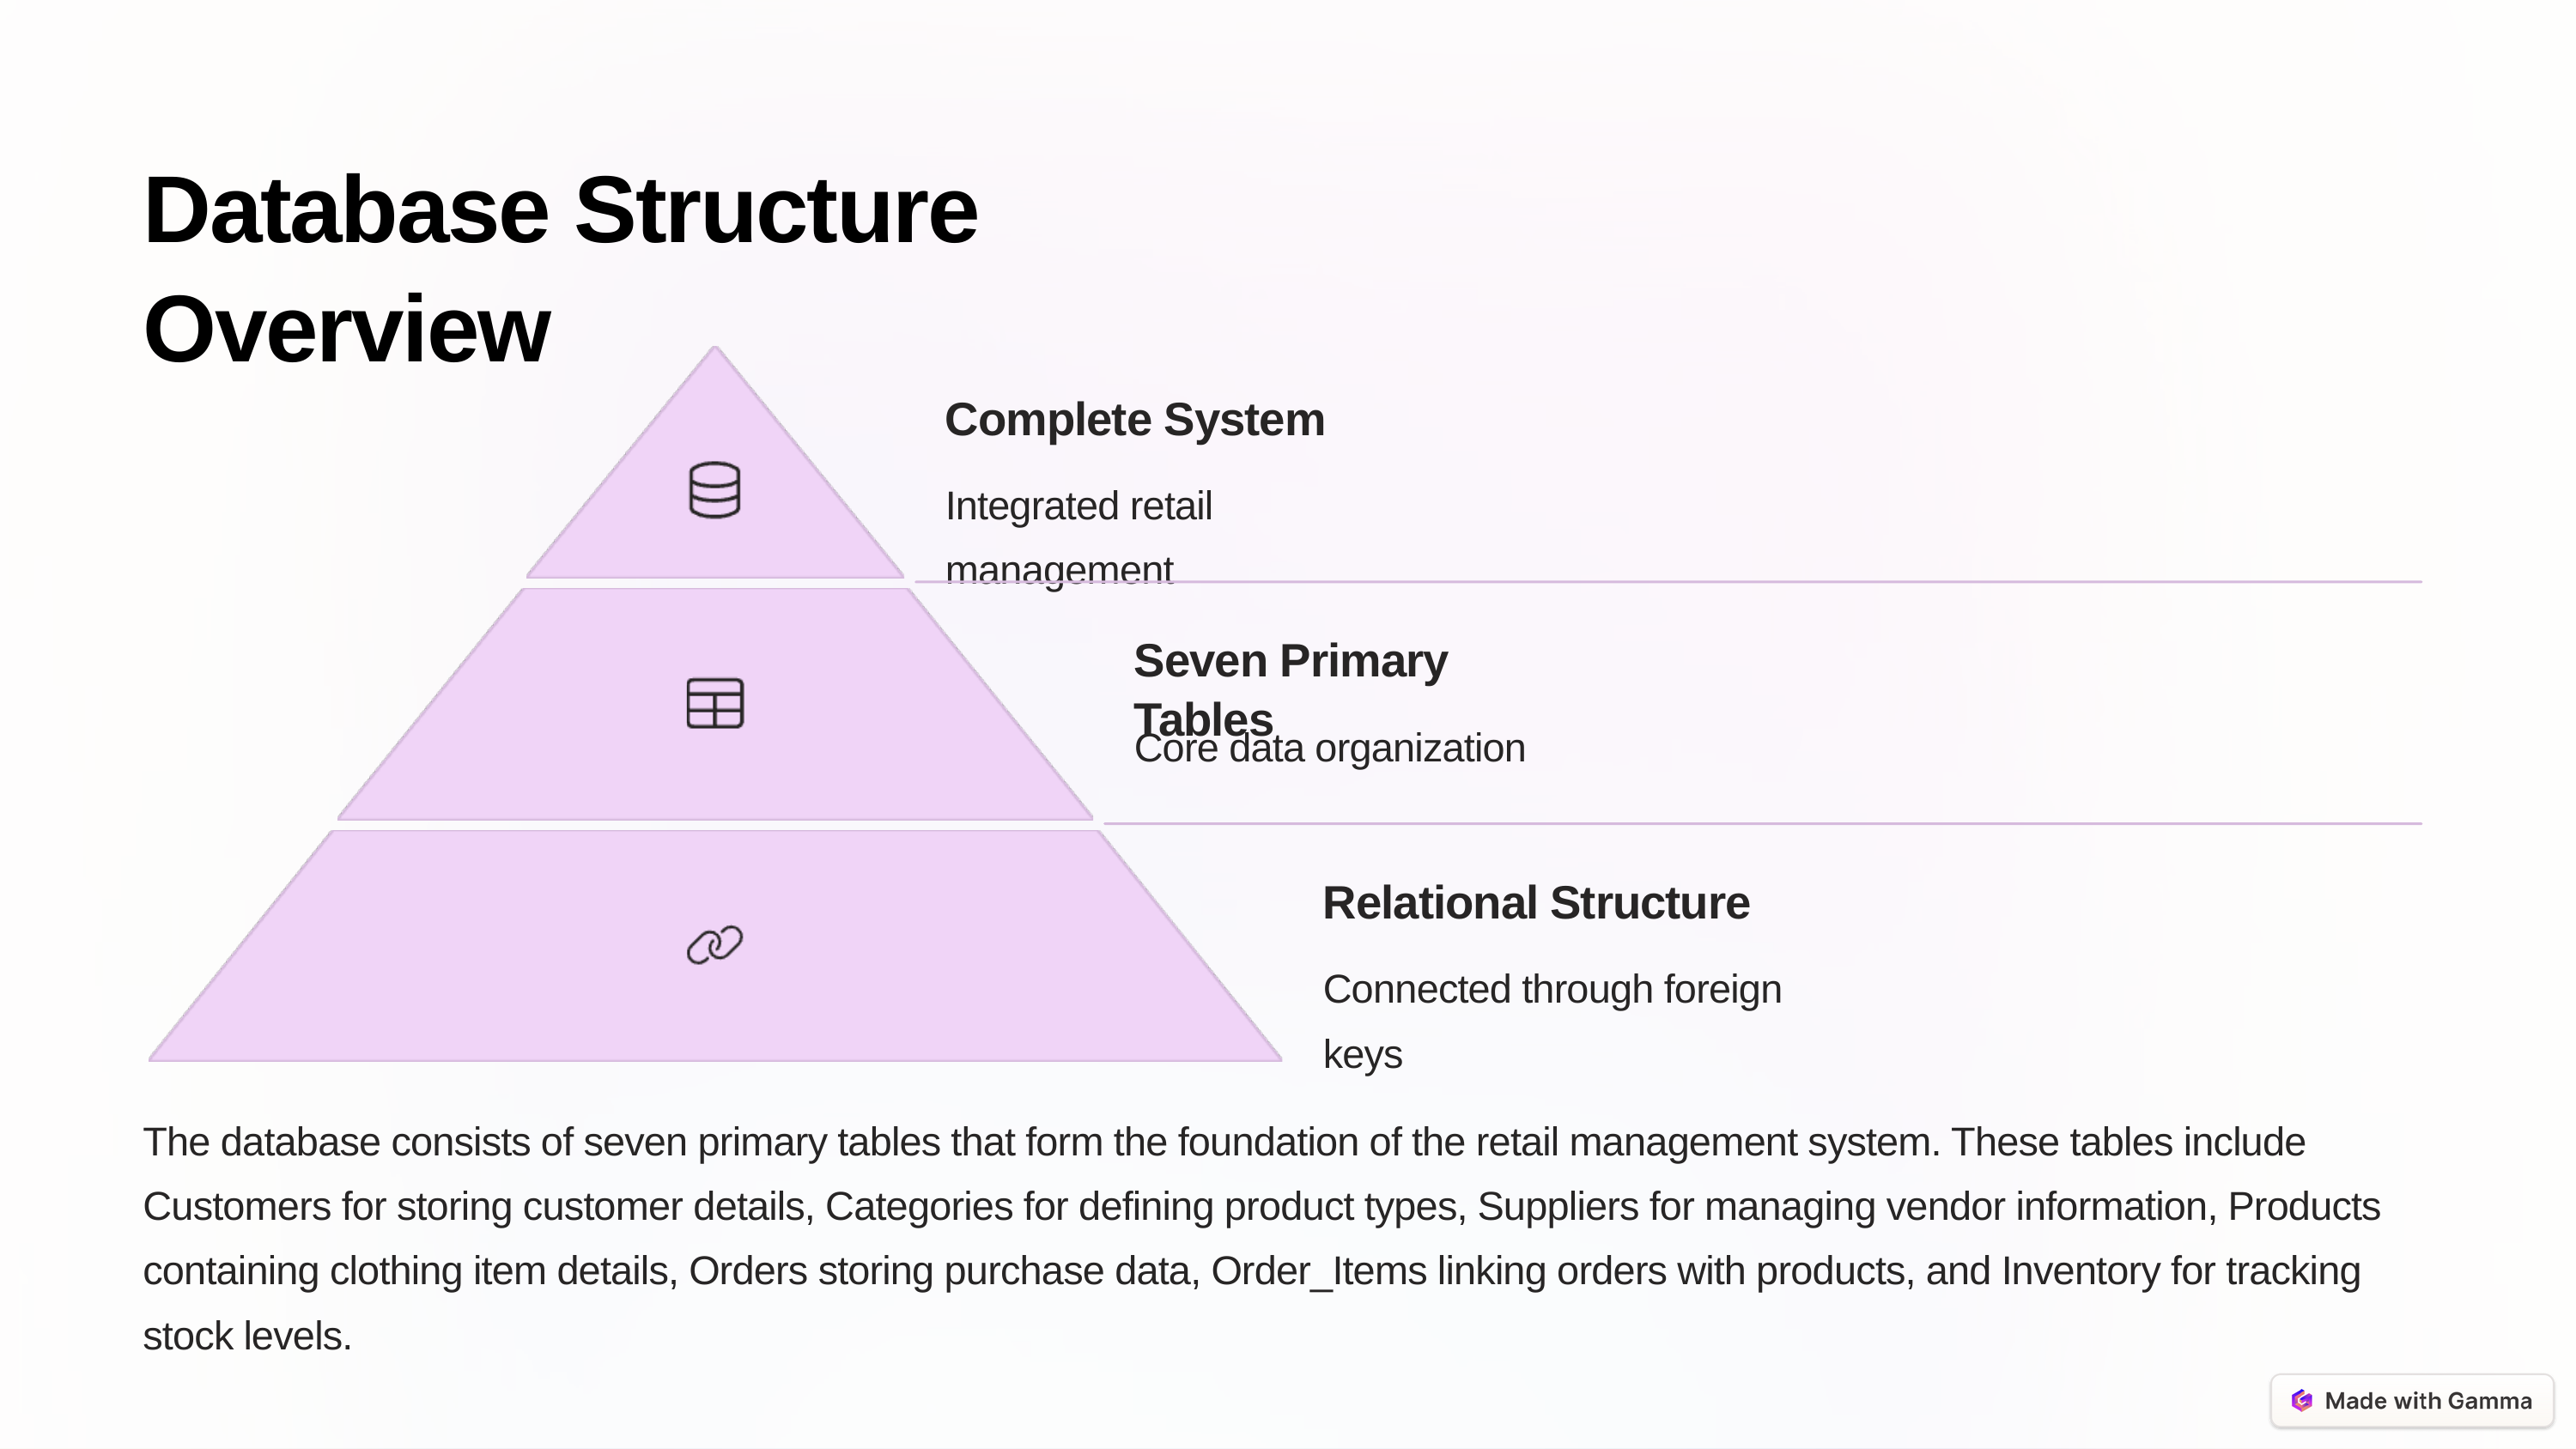

Database Structure Overview

Complete System

Integrated retail management

Seven Primary Tables

Core data organization

Relational Structure

Connected through foreign keys

The database consists of seven primary tables that form the foundation of the retail management system. These tables include Customers for storing customer details, Categories for defining product types, Suppliers for managing vendor information, Products containing clothing item details, Orders storing purchase data, Order_Items linking orders with products, and Inventory for tracking stock levels.